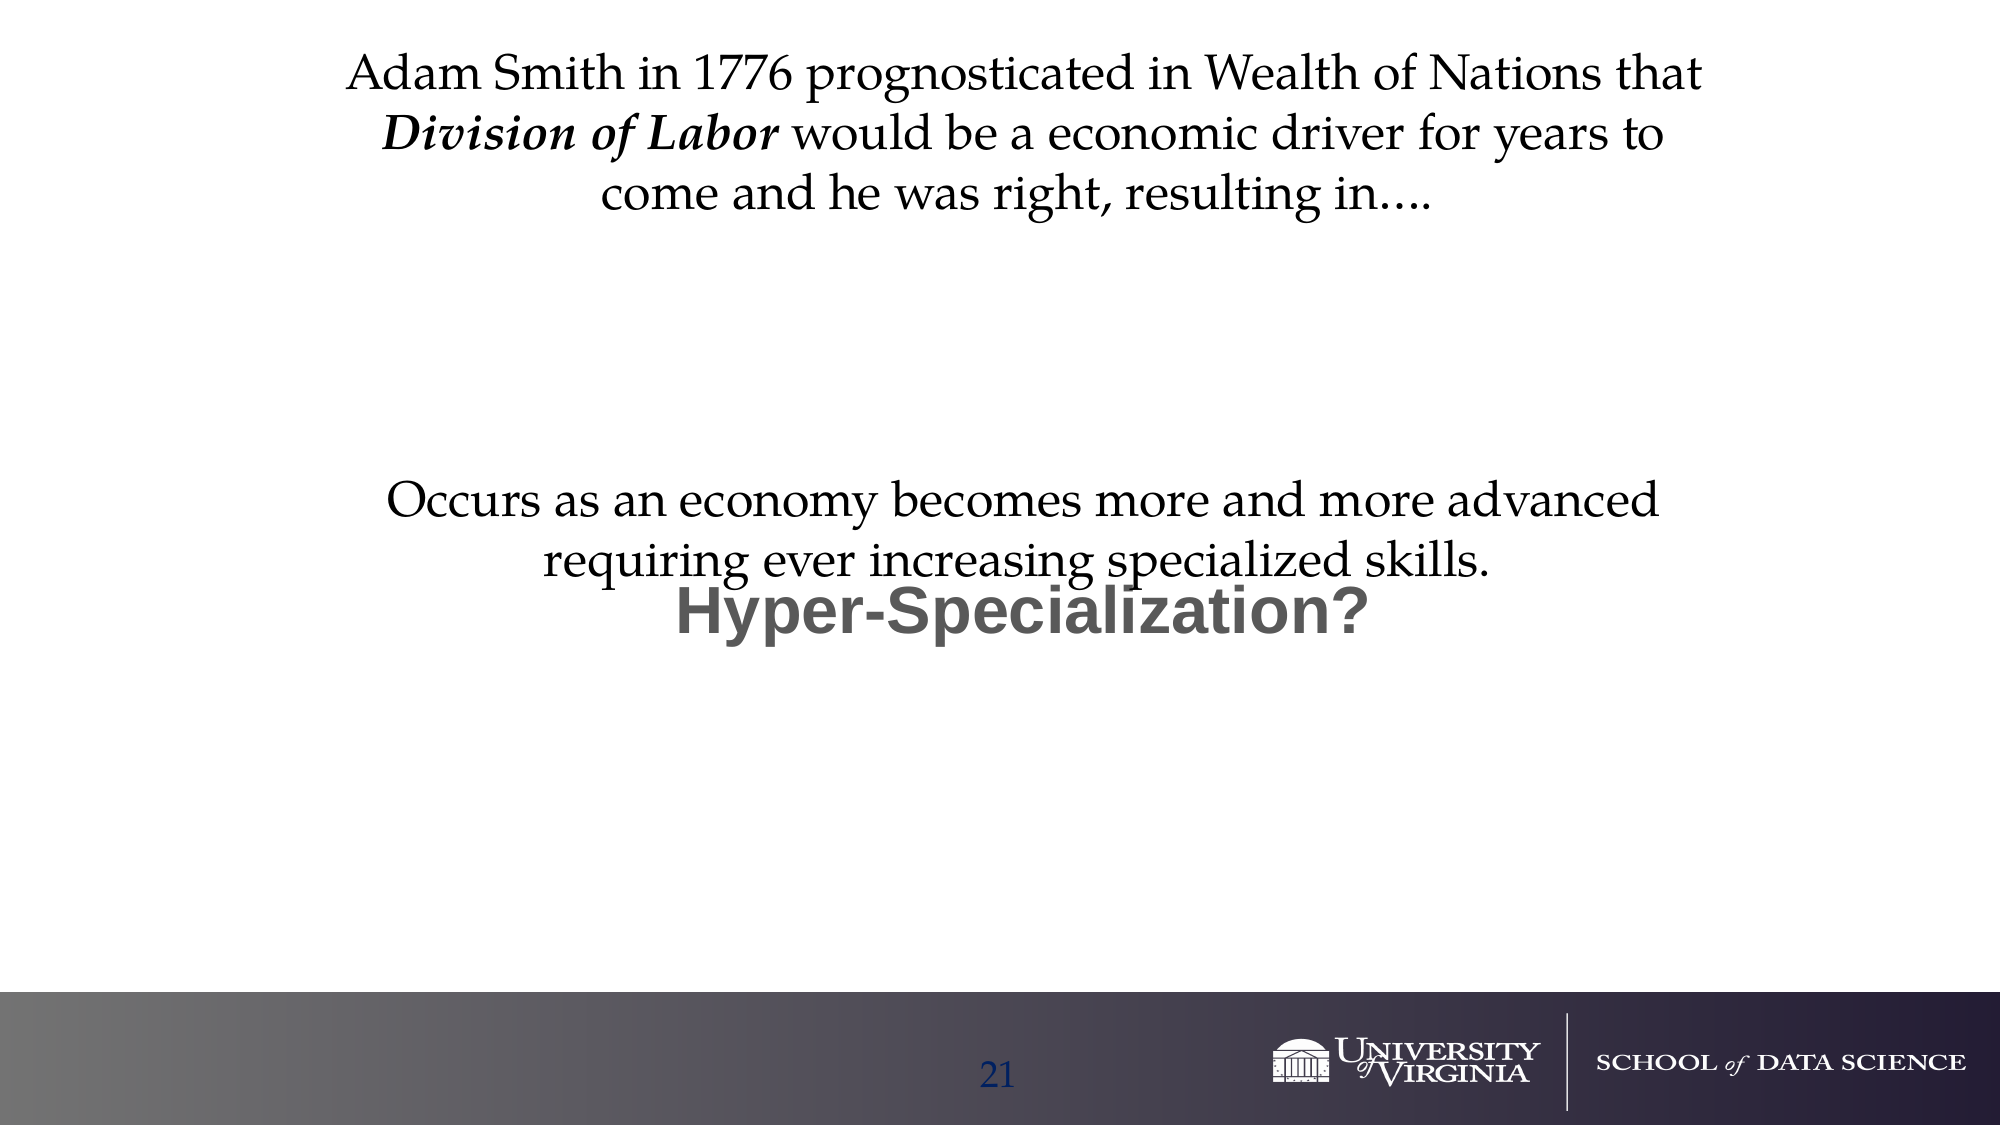

Adam Smith in 1776 prognosticated in Wealth of Nations that Division of Labor would be a economic driver for years to come and he was right, resulting in….
Occurs as an economy becomes more and more advanced requiring ever increasing specialized skills.
Hyper-Specialization?